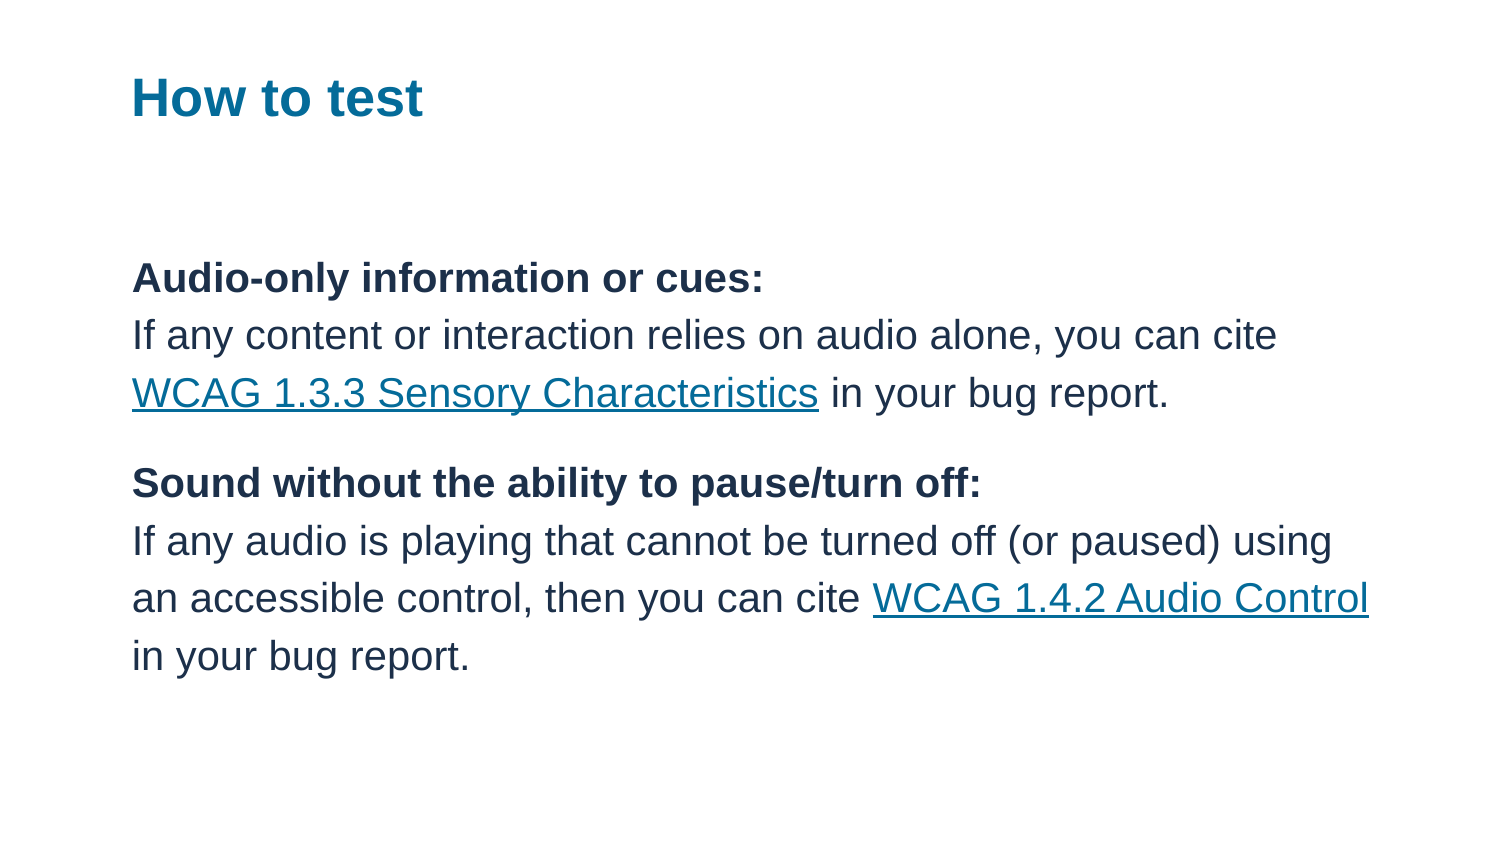

# How to test
Audio-only information or cues:
If any content or interaction relies on audio alone, you can cite WCAG 1.3.3 Sensory Characteristics in your bug report.
Sound without the ability to pause/turn off:
If any audio is playing that cannot be turned off (or paused) using an accessible control, then you can cite WCAG 1.4.2 Audio Control in your bug report.